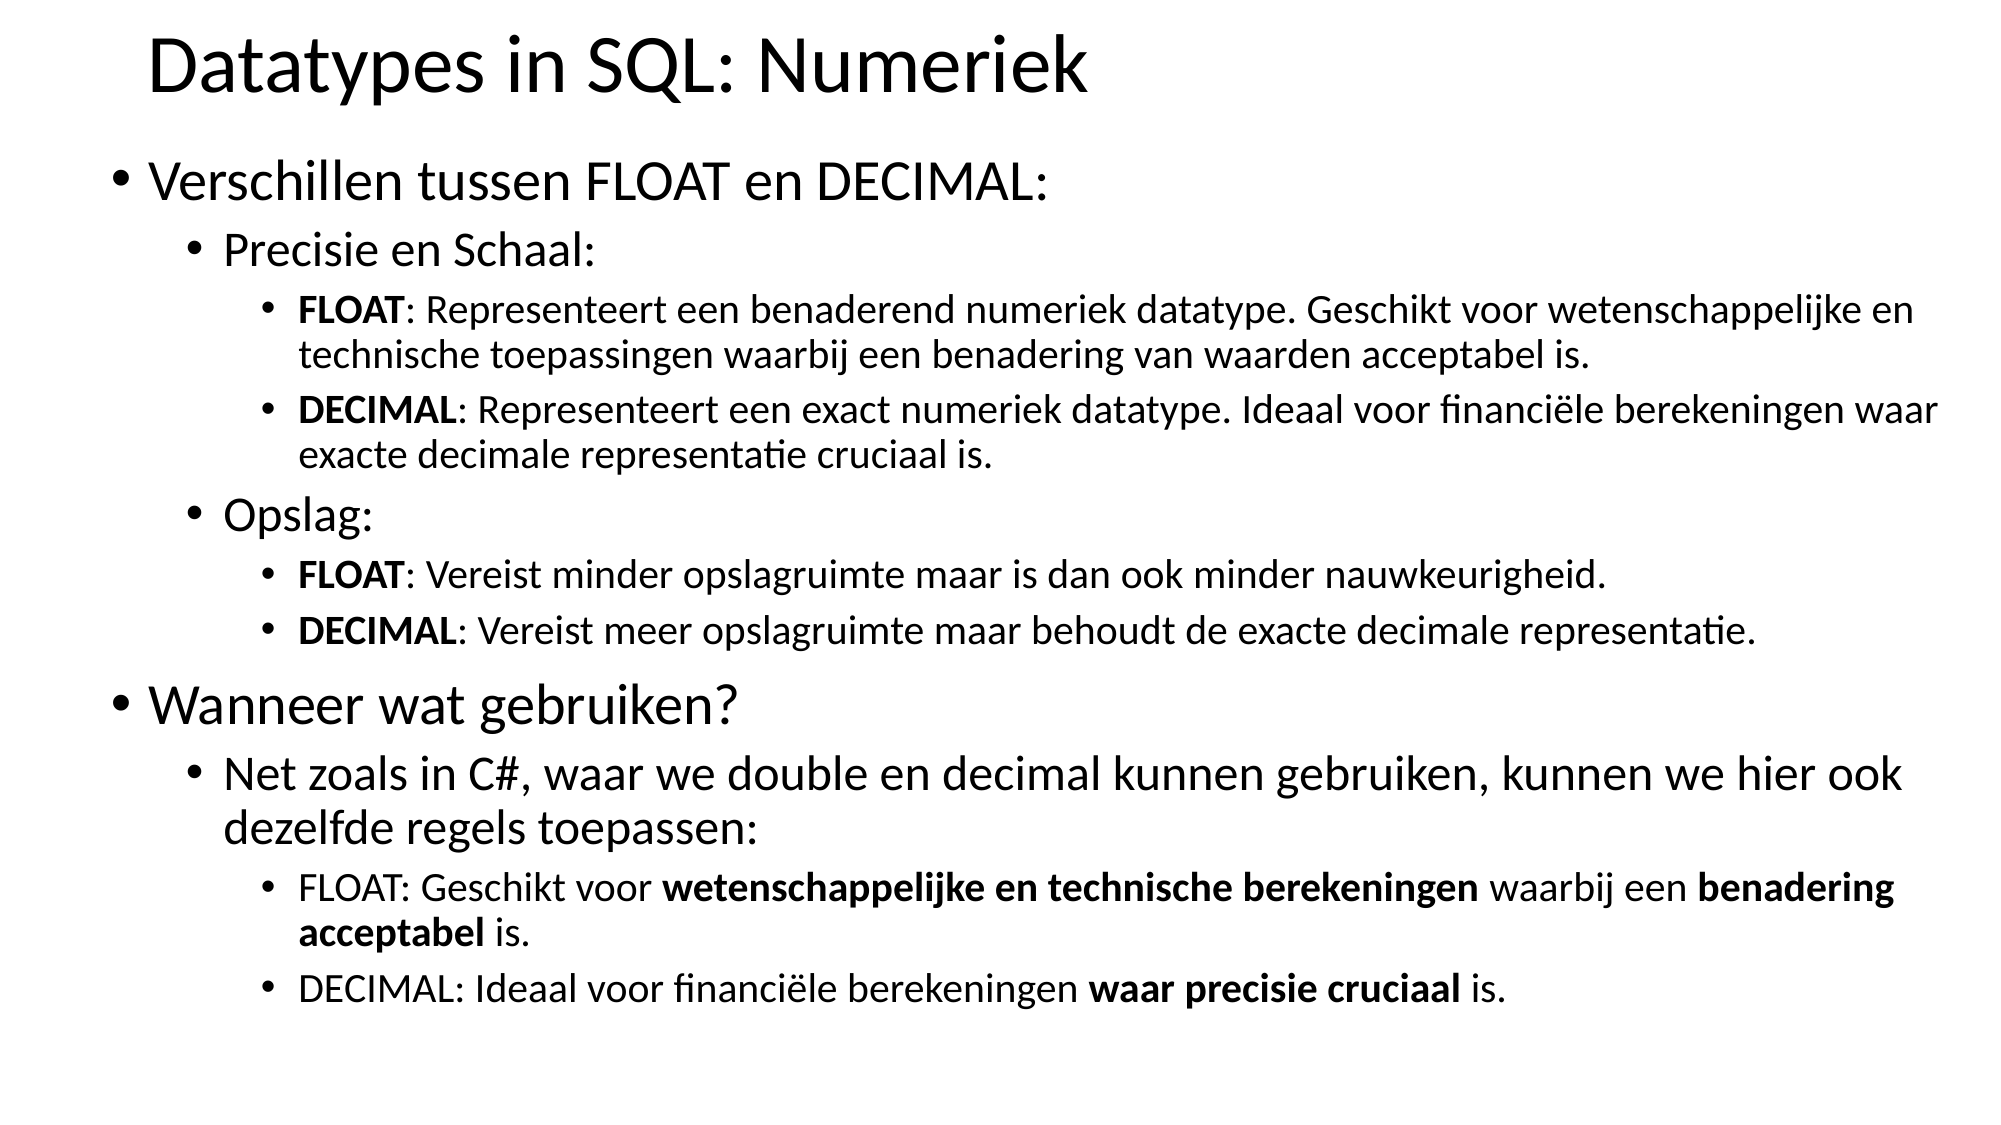

# Datatypes in SQL: Numeriek
Verschillen tussen FLOAT en DECIMAL:
Precisie en Schaal:
FLOAT: Representeert een benaderend numeriek datatype. Geschikt voor wetenschappelijke en technische toepassingen waarbij een benadering van waarden acceptabel is.
DECIMAL: Representeert een exact numeriek datatype. Ideaal voor financiële berekeningen waar exacte decimale representatie cruciaal is.
Opslag:
FLOAT: Vereist minder opslagruimte maar is dan ook minder nauwkeurigheid.
DECIMAL: Vereist meer opslagruimte maar behoudt de exacte decimale representatie.
Wanneer wat gebruiken?
Net zoals in C#, waar we double en decimal kunnen gebruiken, kunnen we hier ook dezelfde regels toepassen:
FLOAT: Geschikt voor wetenschappelijke en technische berekeningen waarbij een benadering acceptabel is.
DECIMAL: Ideaal voor financiële berekeningen waar precisie cruciaal is.